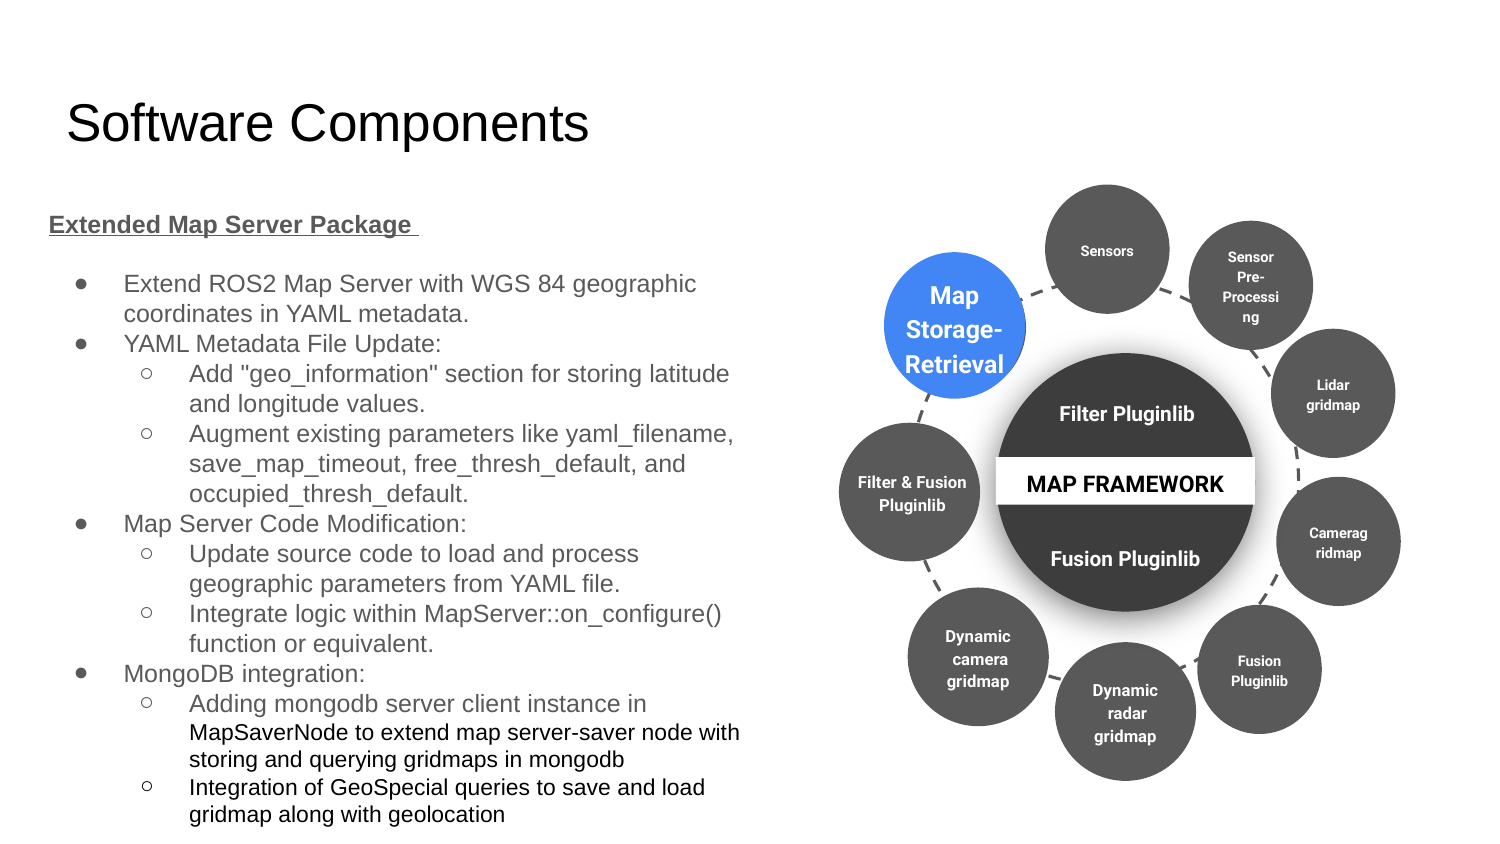

# Software Components

Extended Map Server Package
Extend ROS2 Map Server with WGS 84 geographic coordinates in YAML metadata.
YAML Metadata File Update:
Add "geo_information" section for storing latitude and longitude values.
Augment existing parameters like yaml_filename, save_map_timeout, free_thresh_default, and occupied_thresh_default.
Map Server Code Modification:
Update source code to load and process geographic parameters from YAML file.
Integrate logic within MapServer::on_configure() function or equivalent.
MongoDB integration:
Adding mongodb server client instance in MapSaverNode to extend map server-saver node with storing and querying gridmaps in mongodb
Integration of GeoSpecial queries to save and load gridmap along with geolocation

Sensors

Sensor Pre-Processing

Extended
map
server

Lidar
gridmap

MAP FRAMEWORK
Filter Pluginlib

Filter & Fusion
Pluginlib

Cameragridmap
Fusion Pluginlib

Dynamic
 camera
gridmap

Fusion
Pluginlib

Dynamic
 radar
gridmap

Map Storage-Retrieval